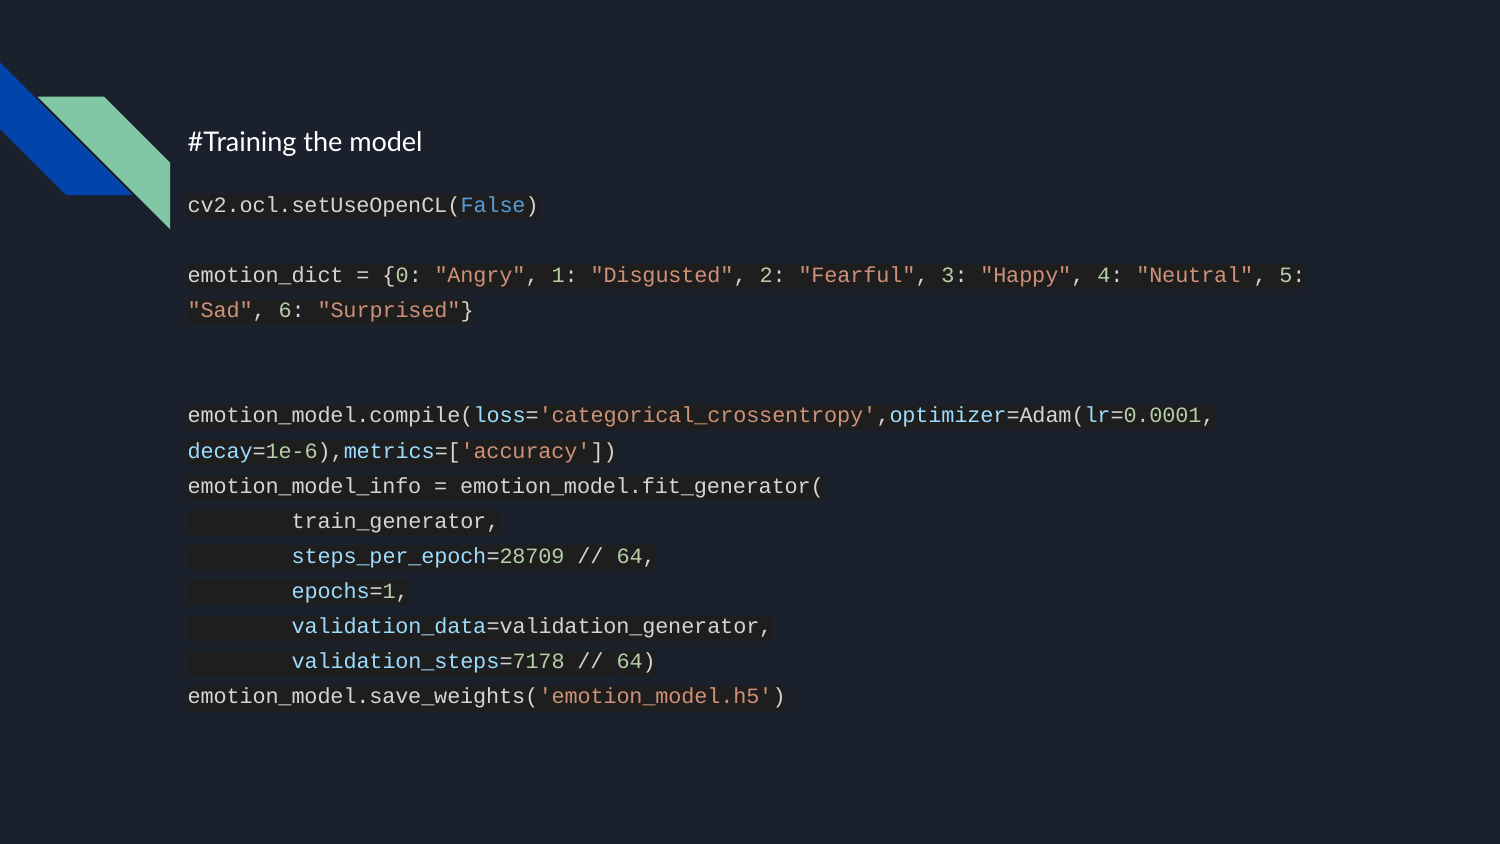

#Training the model
cv2.ocl.setUseOpenCL(False)

emotion_dict = {0: "Angry", 1: "Disgusted", 2: "Fearful", 3: "Happy", 4: "Neutral", 5: "Sad", 6: "Surprised"}

emotion_model.compile(loss='categorical_crossentropy',optimizer=Adam(lr=0.0001, decay=1e-6),metrics=['accuracy'])
emotion_model_info = emotion_model.fit_generator(
        train_generator,
        steps_per_epoch=28709 // 64,
        epochs=1,
        validation_data=validation_generator,
        validation_steps=7178 // 64)
emotion_model.save_weights('emotion_model.h5')